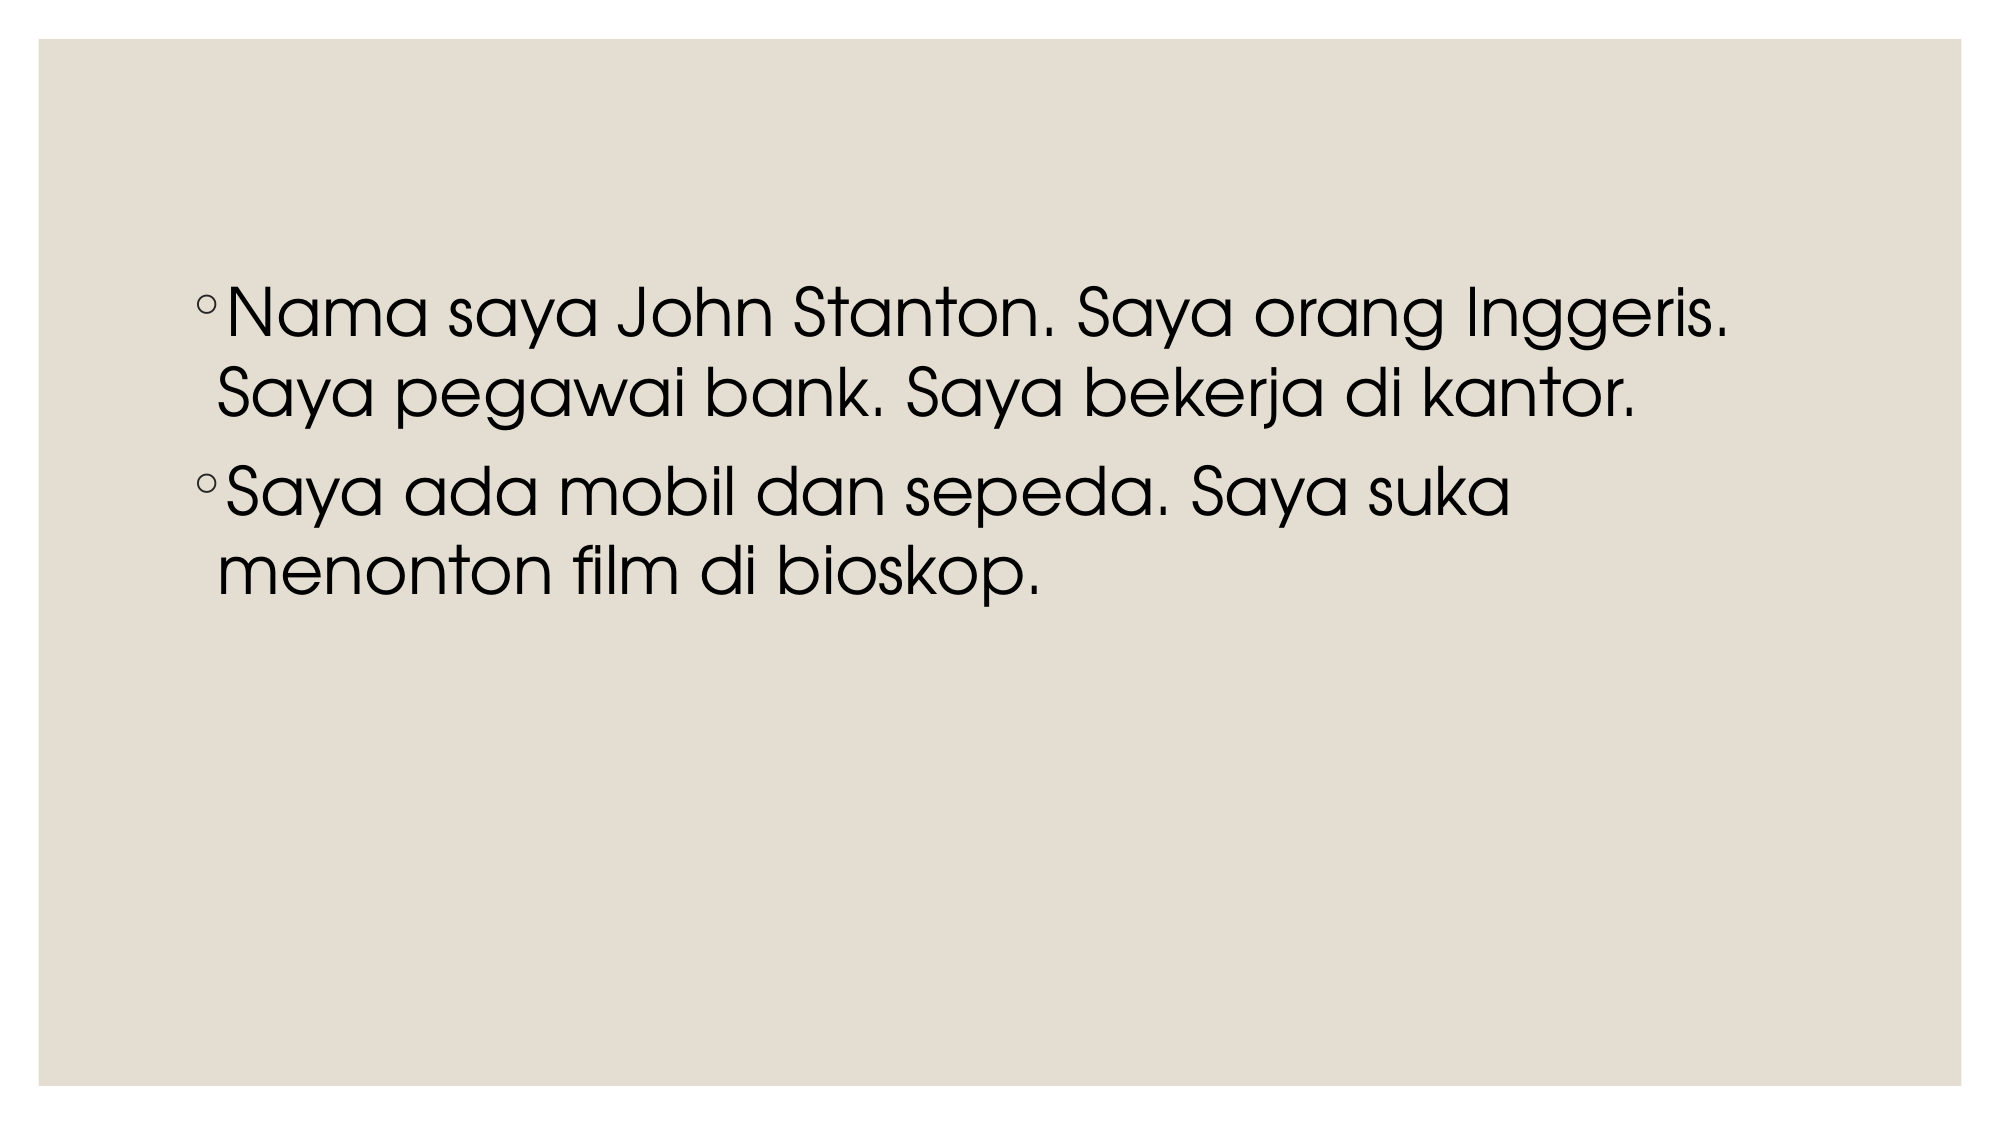

Nama saya John Stanton. Saya orang Inggeris. Saya pegawai bank. Saya bekerja di kantor.
Saya ada mobil dan sepeda. Saya suka menonton film di bioskop.